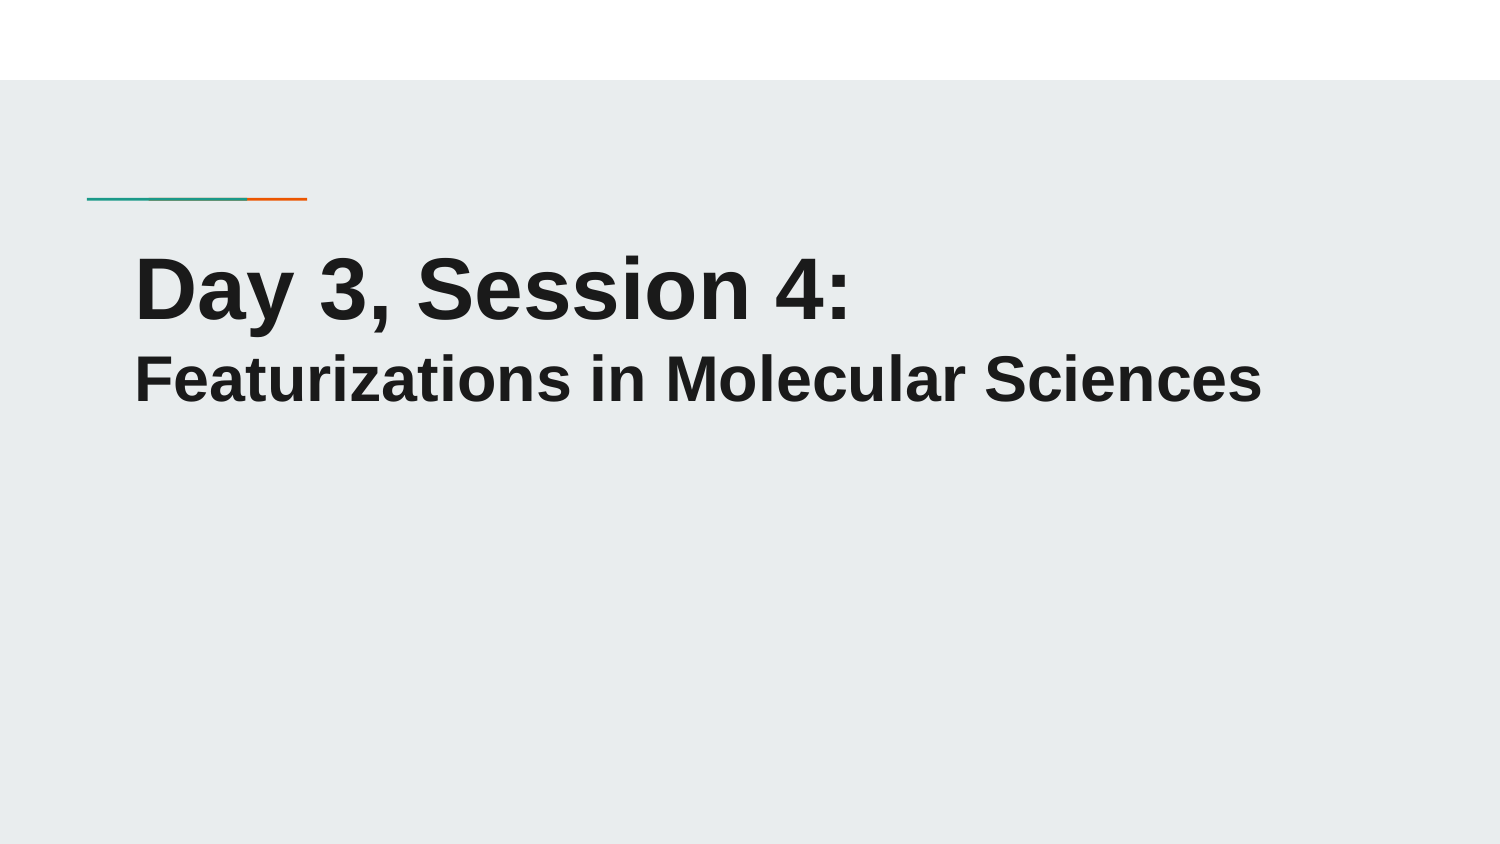

# Day 3, Session 4:
Featurizations in Molecular Sciences